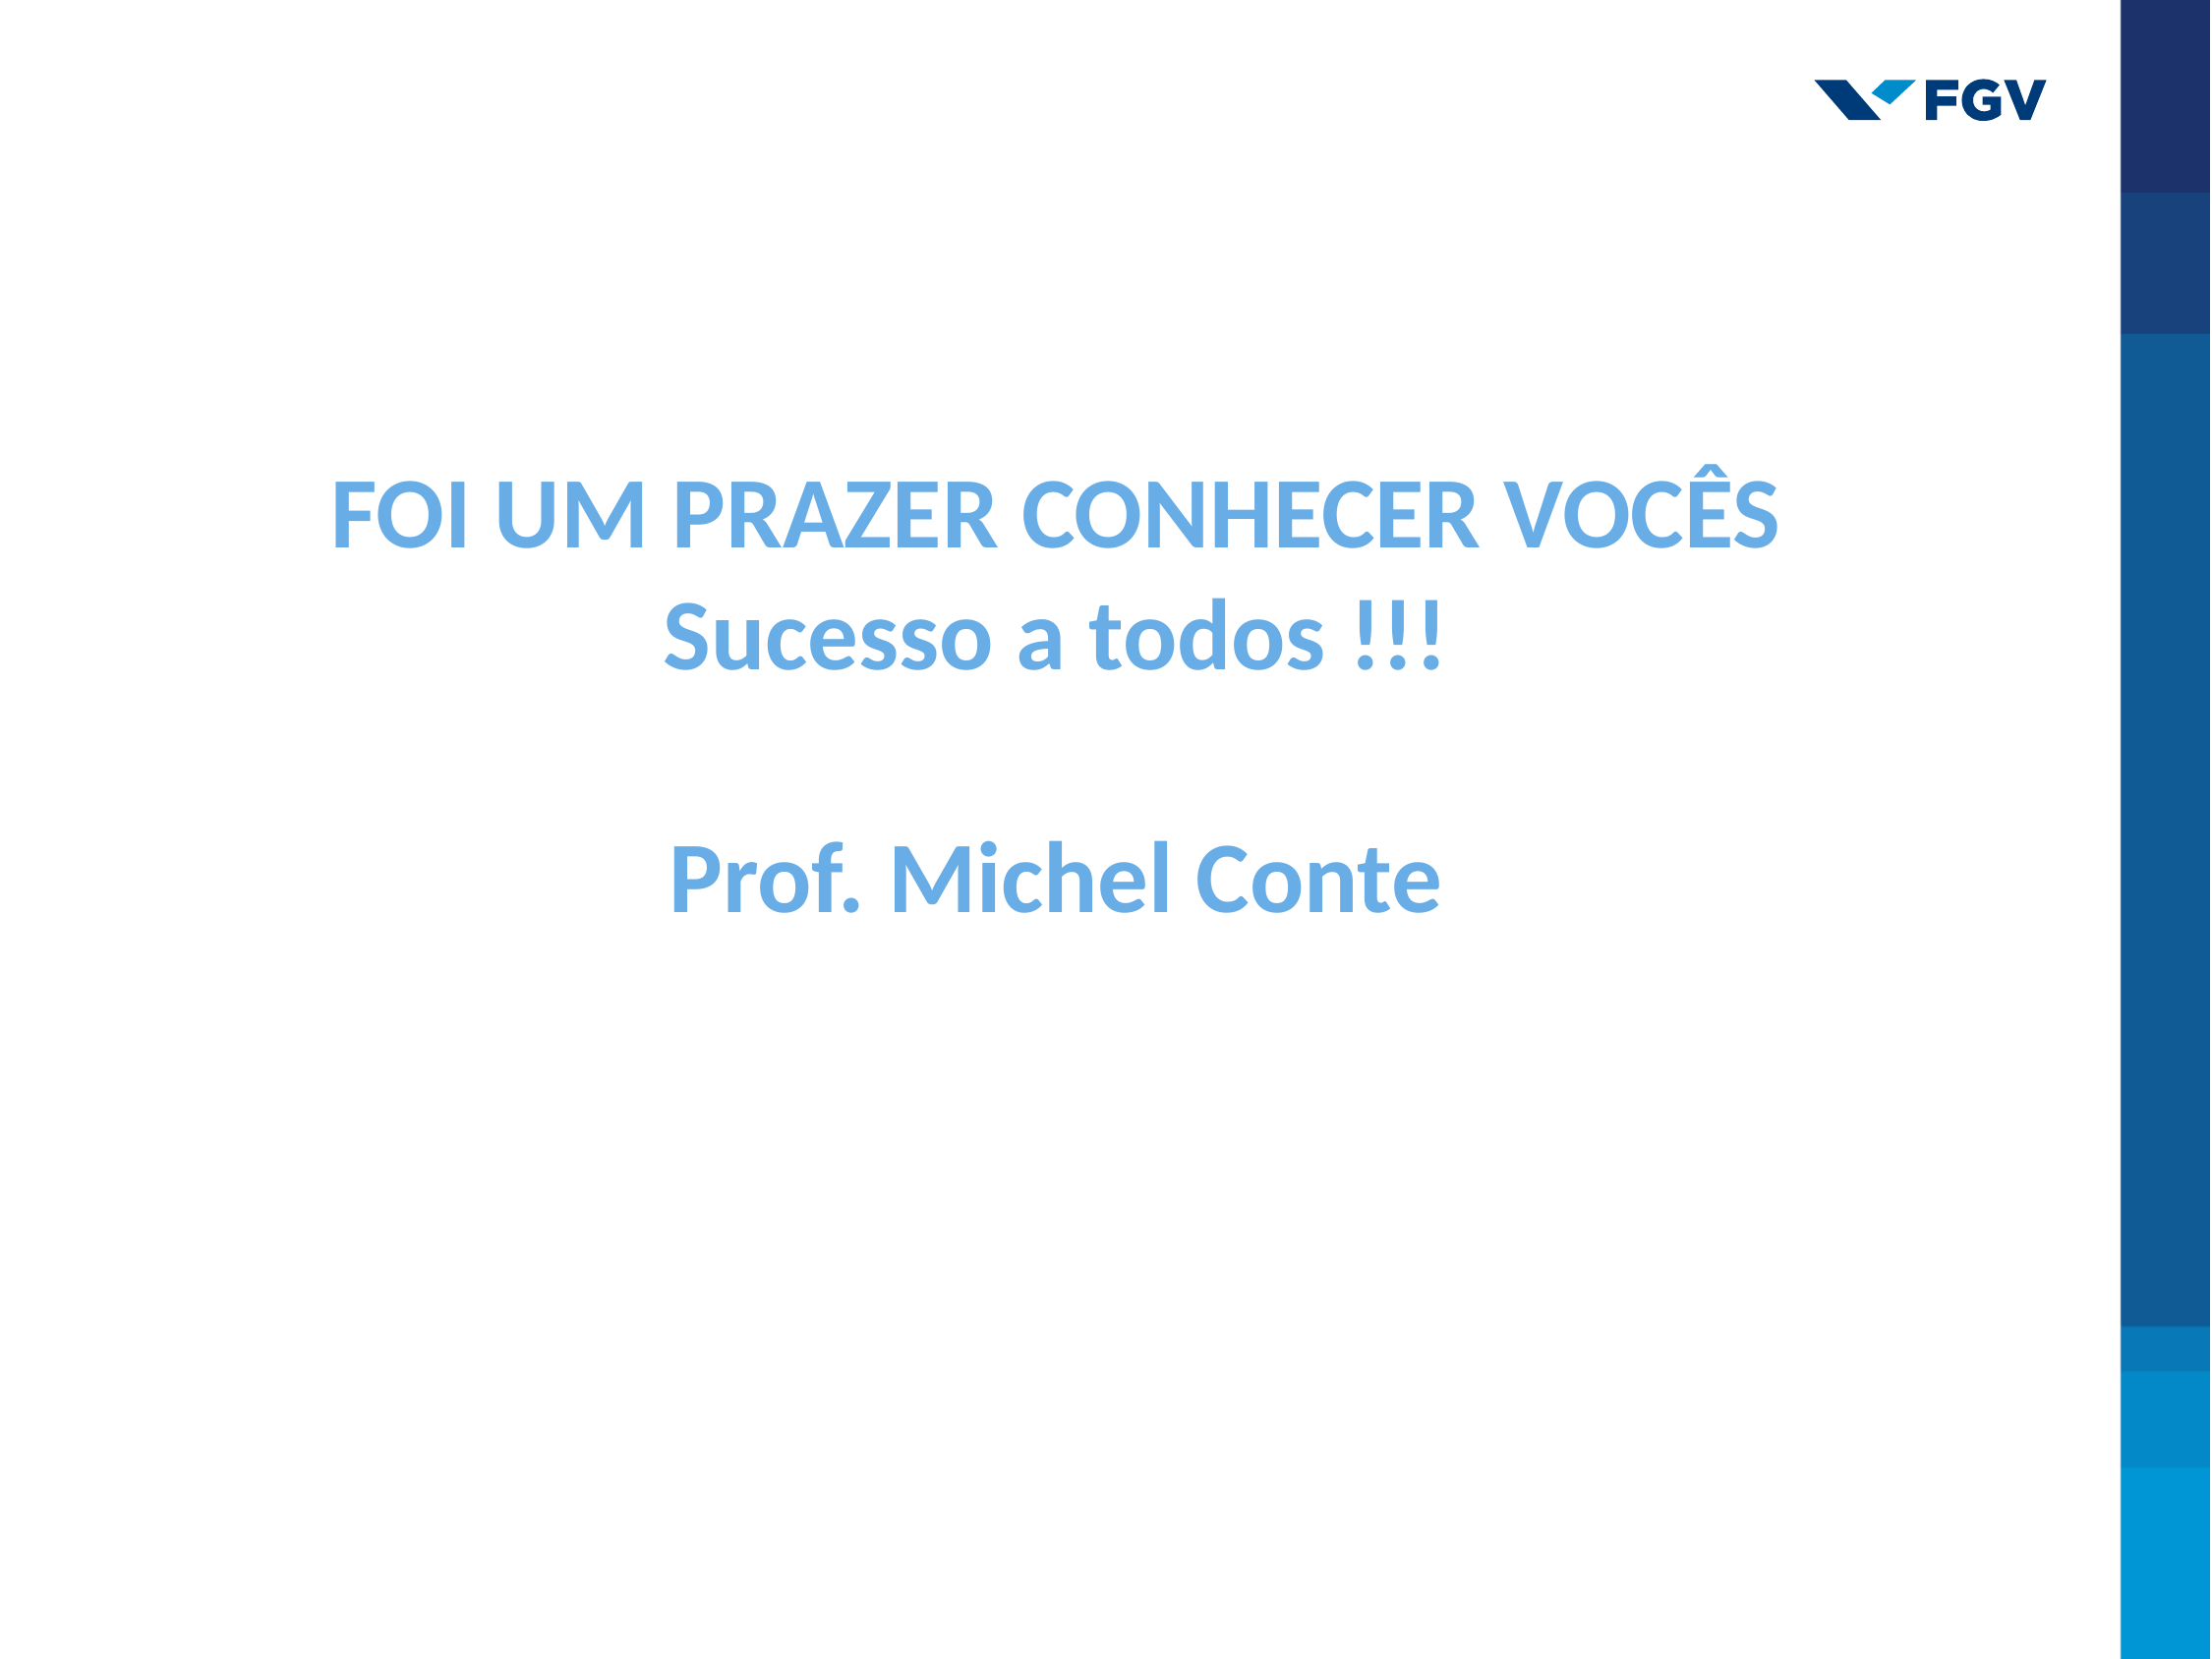

FOI UM PRAZER CONHECER VOCÊS
Sucesso a todos !!!

Prof. Michel Conte